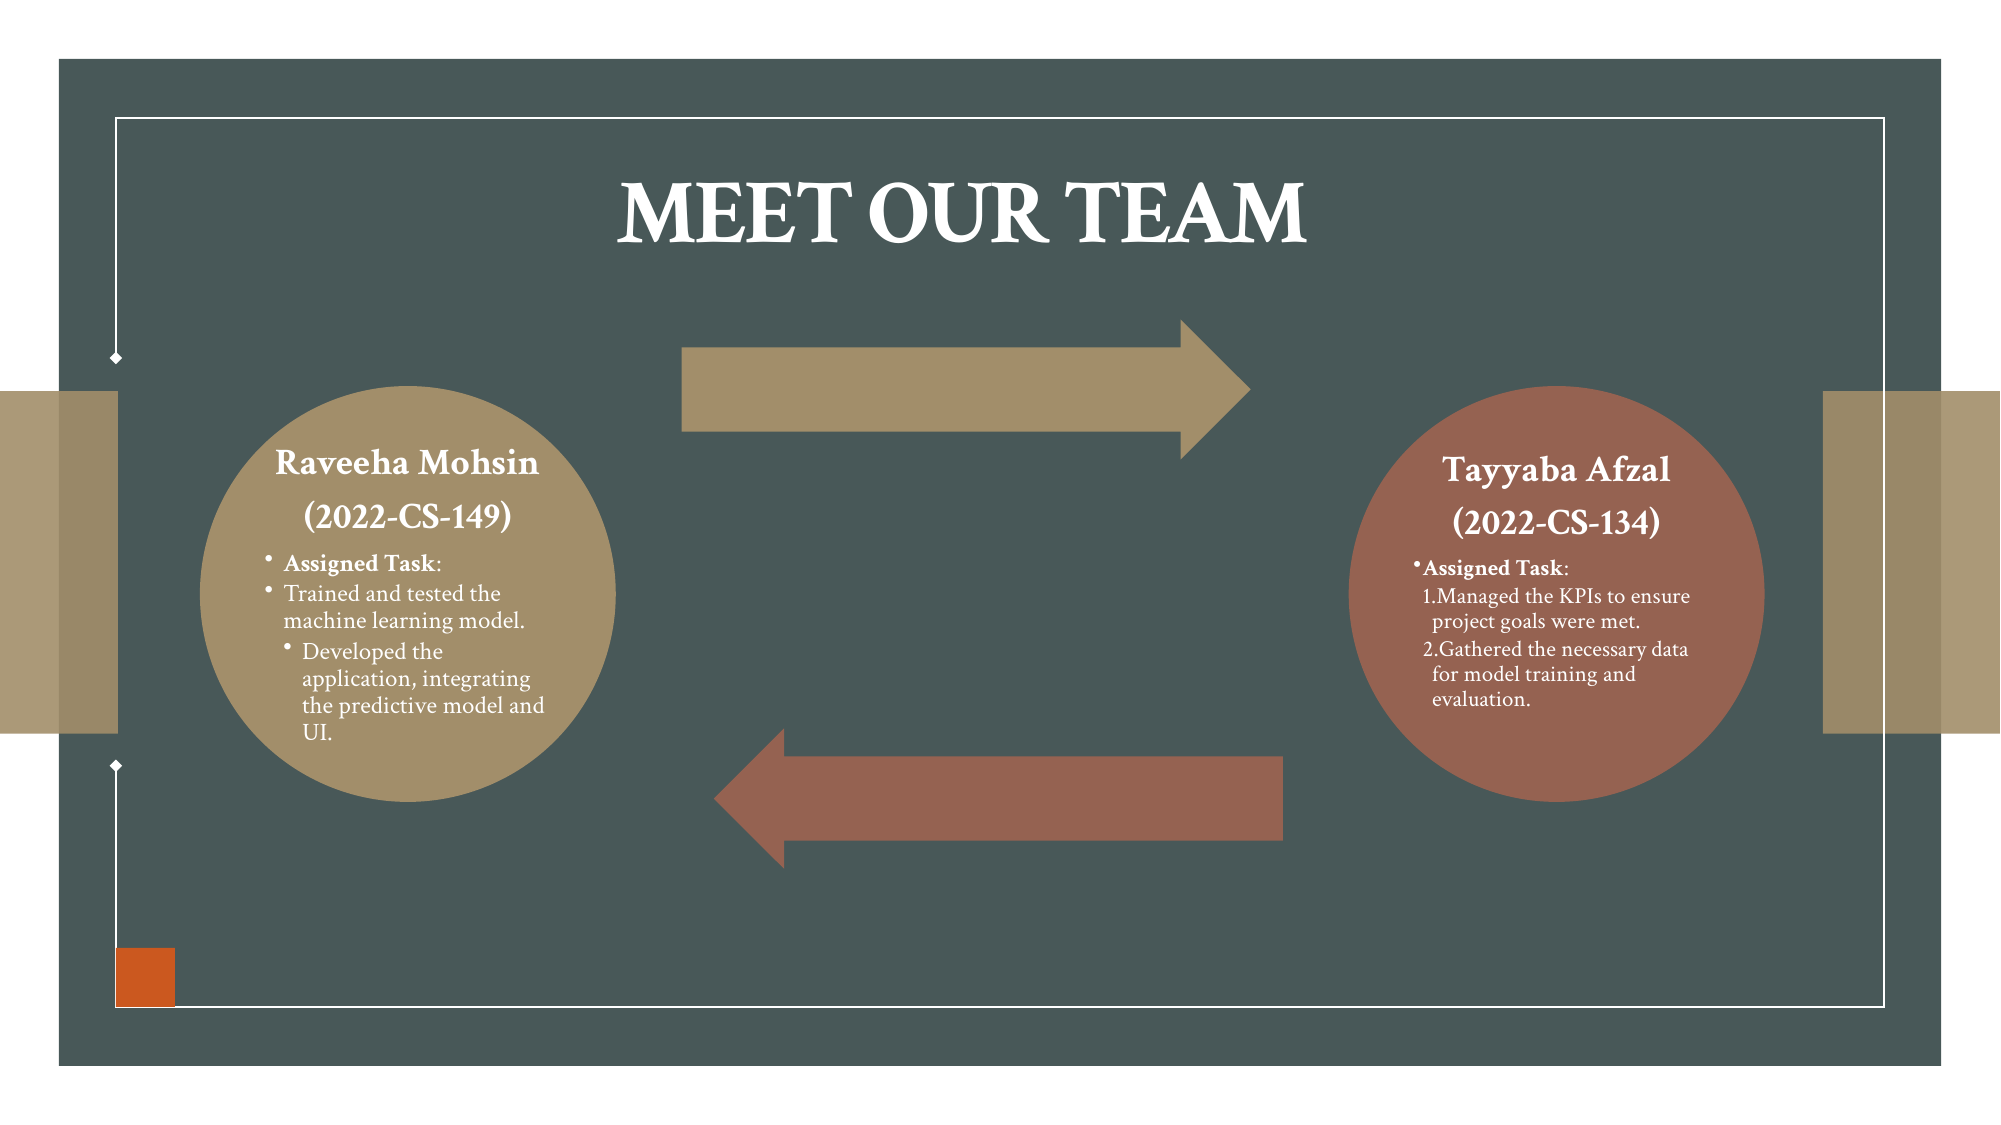

# MEET OUR TEAM
Raveeha Mohsin
(2022-CS-149)
Assigned Task:
Trained and tested the machine learning model.
Developed the application, integrating the predictive model and UI.

Tayyaba Afzal
(2022-CS-134)
Assigned Task:
Managed the KPIs to ensure project goals were met.
Gathered the necessary data for model training and evaluation.